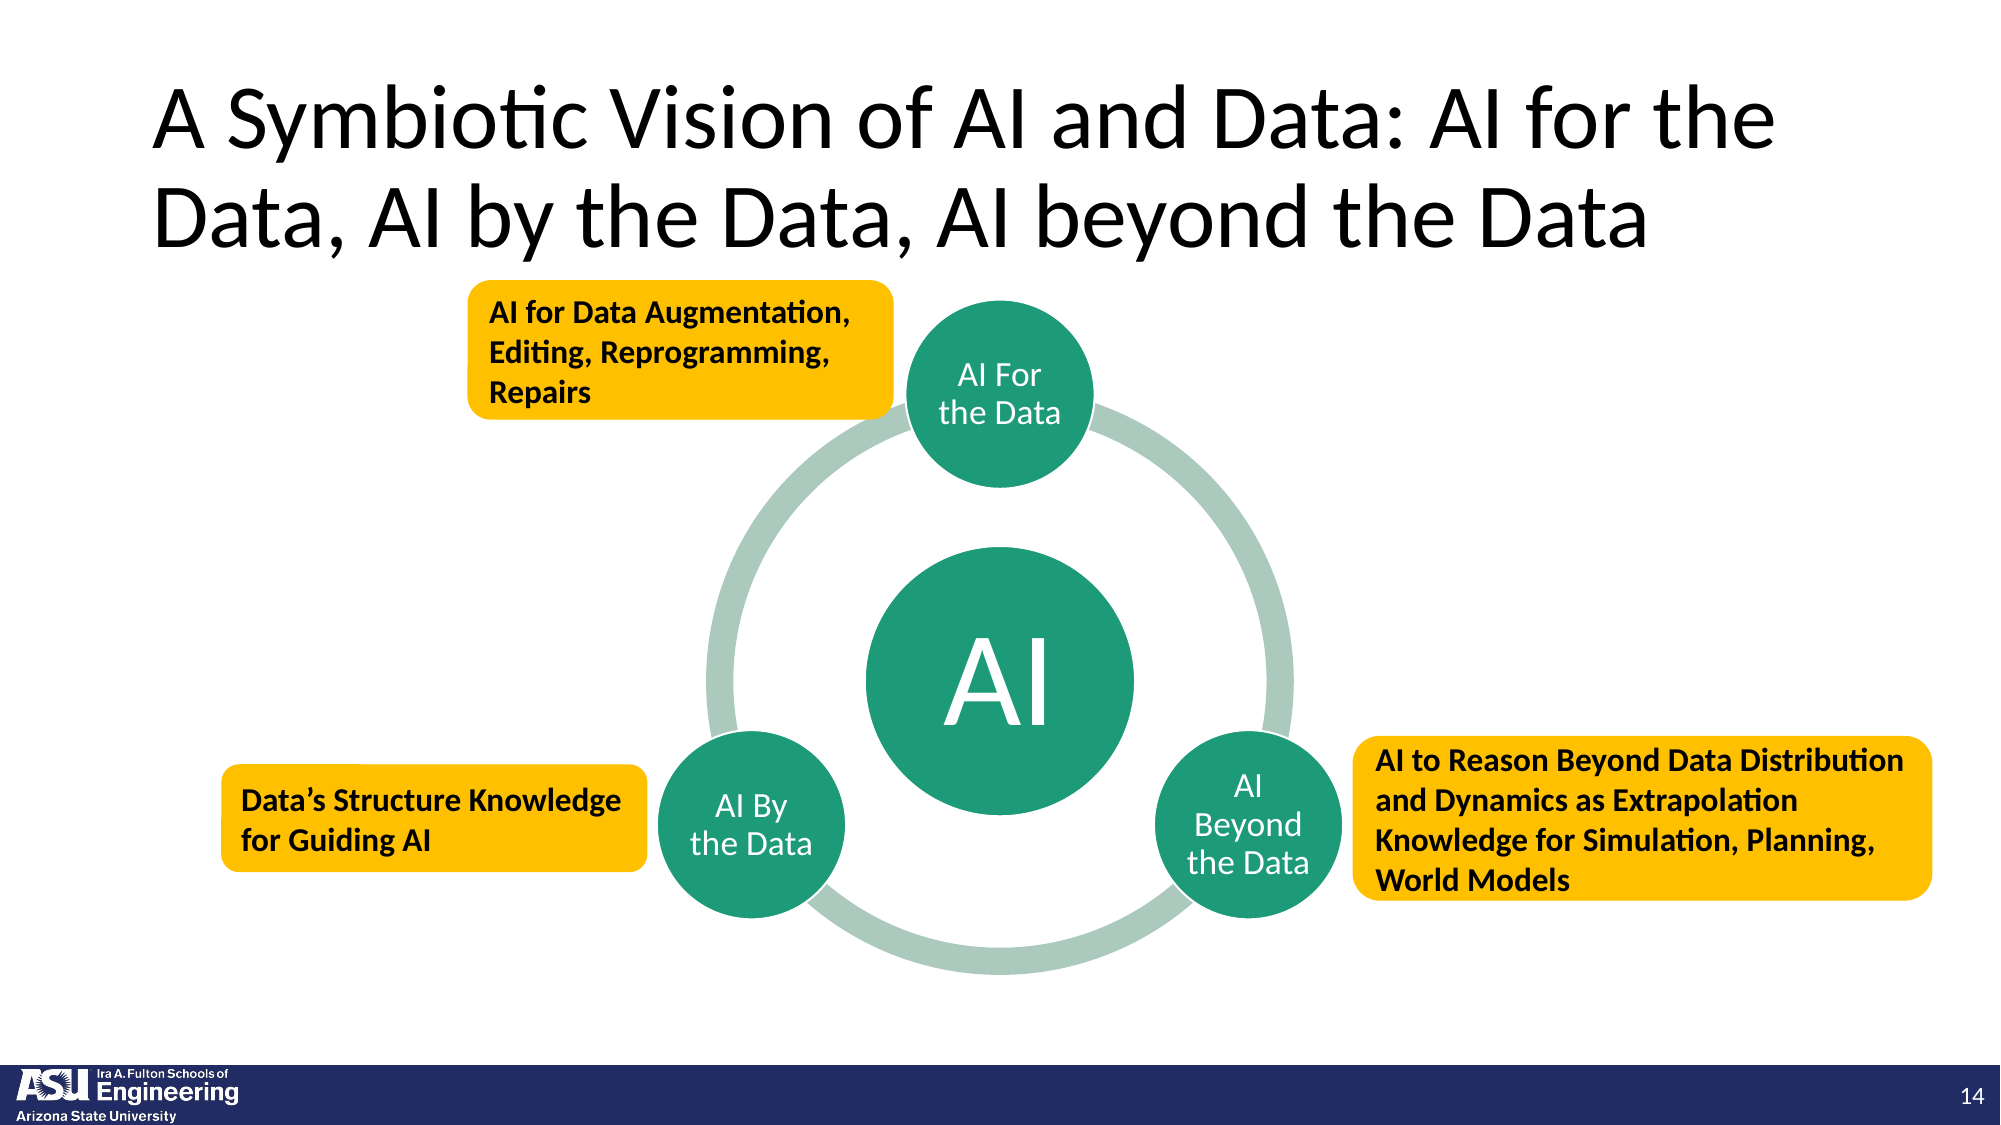

# A Symbiotic Vision of AI and Data: AI for the Data, AI by the Data, AI beyond the Data
AI for Data Augmentation, Editing, Reprogramming, Repairs
AI
AI For the Data
AI Beyond the Data
AI By the Data
AI to Reason Beyond Data Distribution and Dynamics as Extrapolation Knowledge for Simulation, Planning, World Models
Data’s Structure Knowledge for Guiding AI